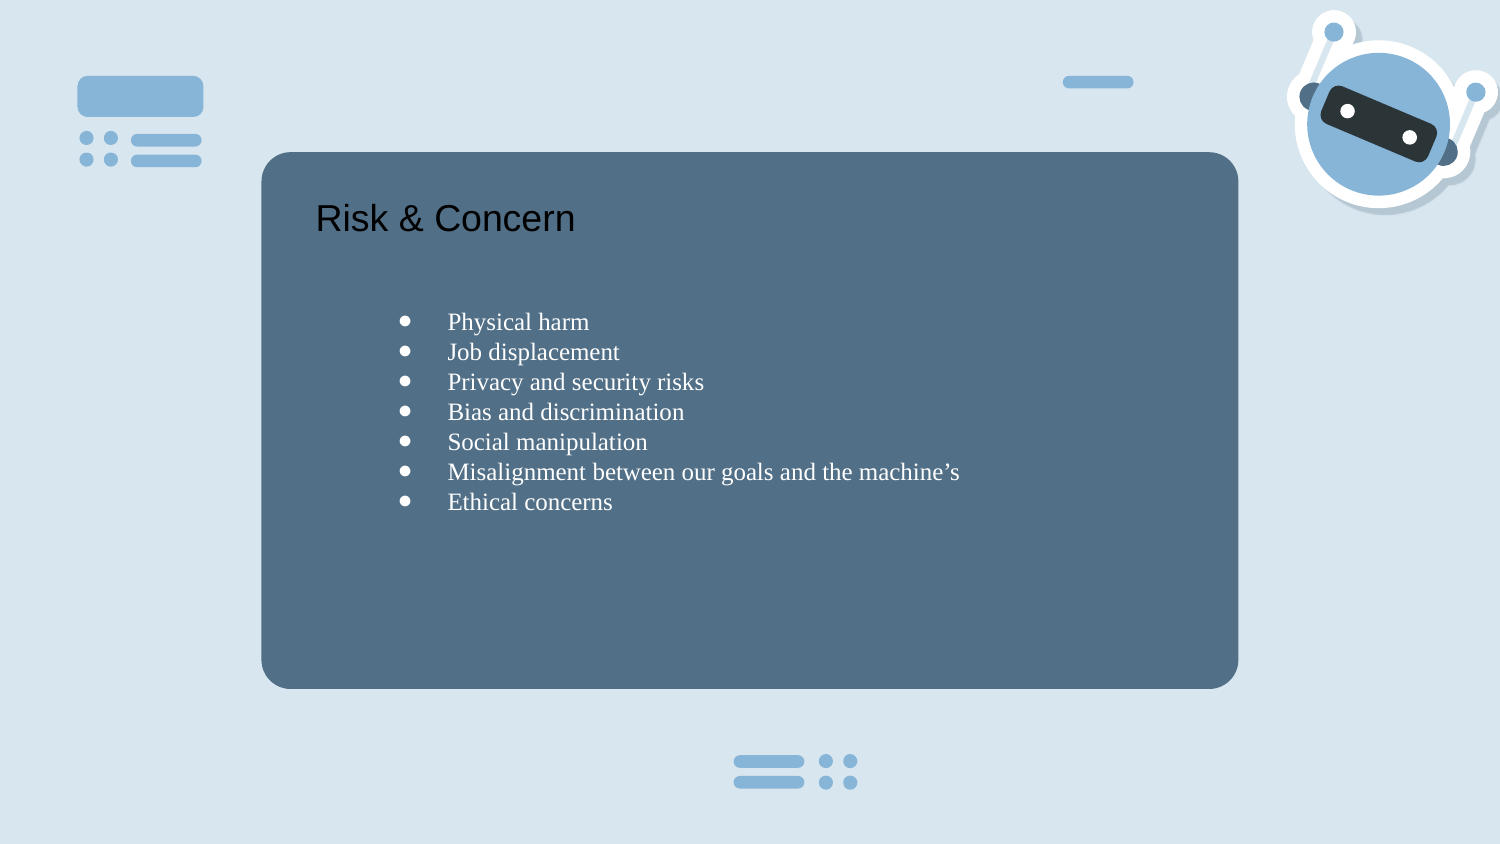

Risk & Concern
Physical harm
Job displacement
Privacy and security risks
Bias and discrimination
Social manipulation
Misalignment between our goals and the machine’s
Ethical concerns